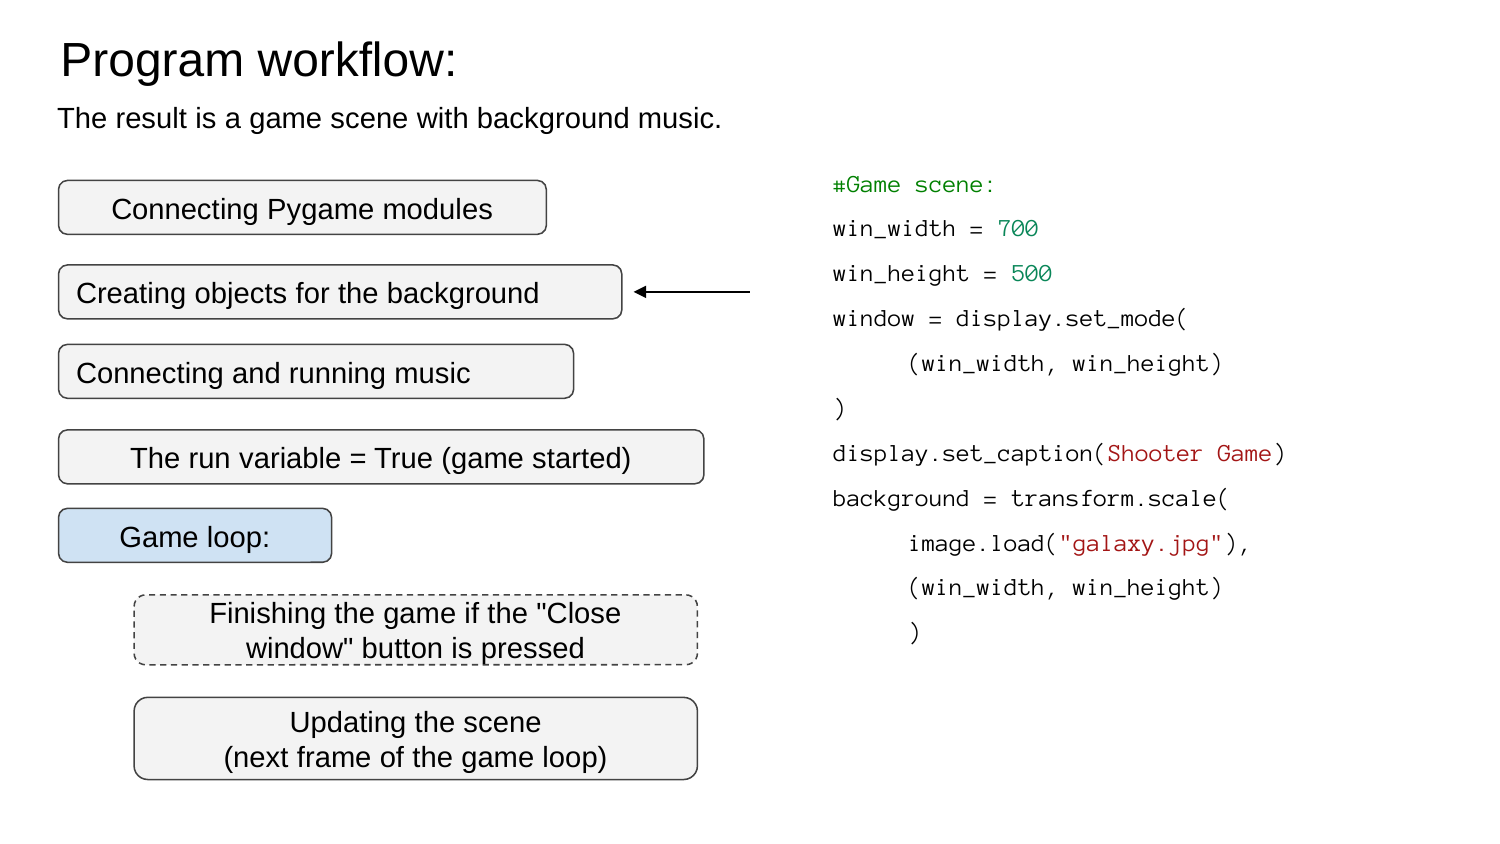

Program workflow:
The result is a game scene with background music.
#Game scene:
win_width = 700
win_height = 500
window = display.set_mode(
(win_width, win_height)
)
display.set_caption(Shooter Game)
background = transform.scale(
image.load("galaxy.jpg"),
(win_width, win_height)
)
Connecting Pygame modules
Creating objects for the background
Connecting and running music
The run variable = True (game started)
«Мозговой
штурм»
Game loop:
Finishing the game if the "Close window" button is pressed
Updating the scene
(next frame of the game loop)